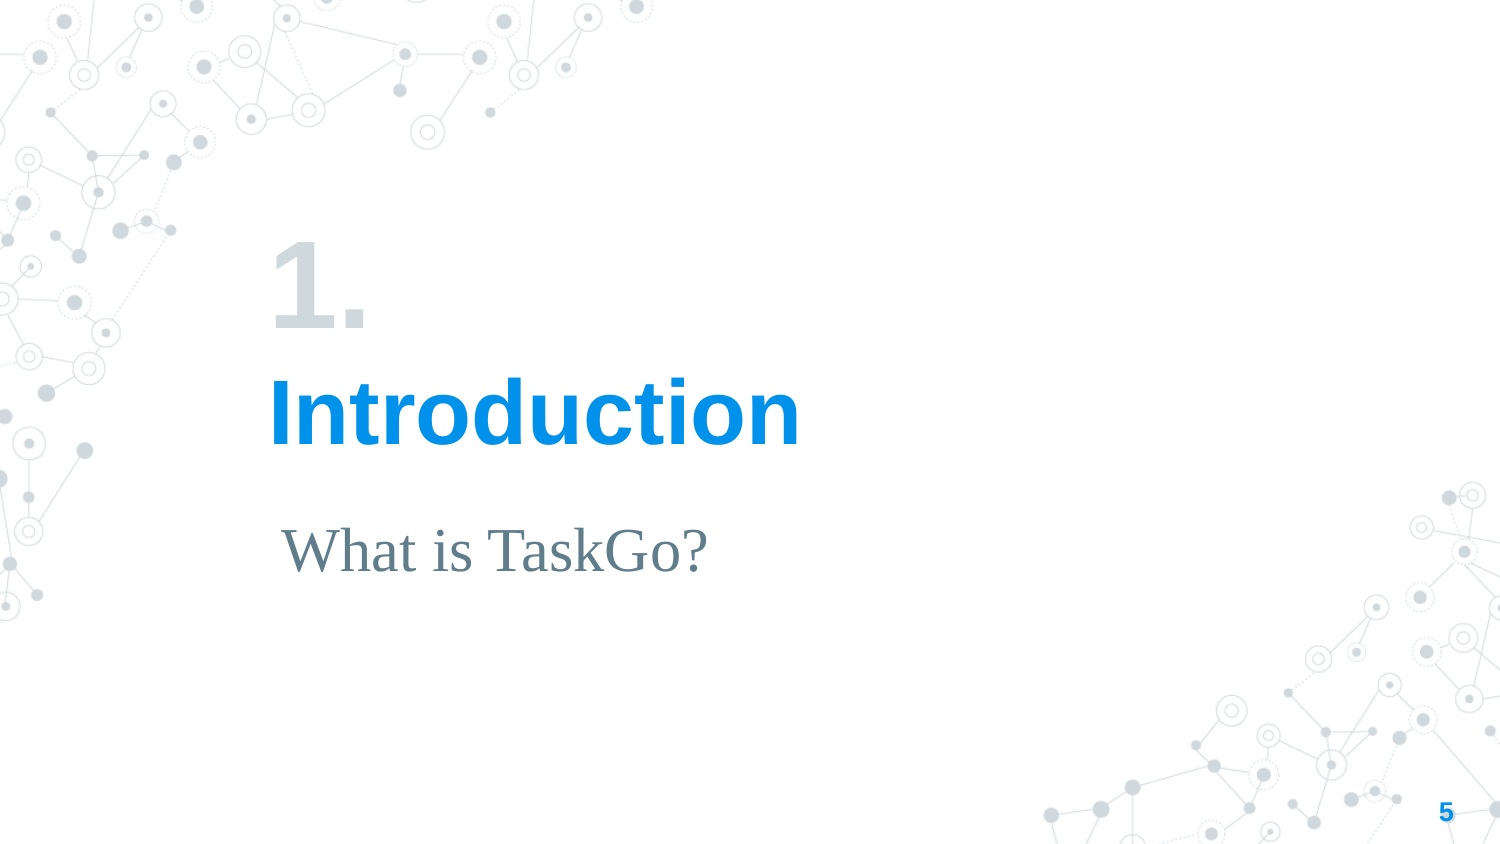

# 1.
Introduction
What is TaskGo?
5